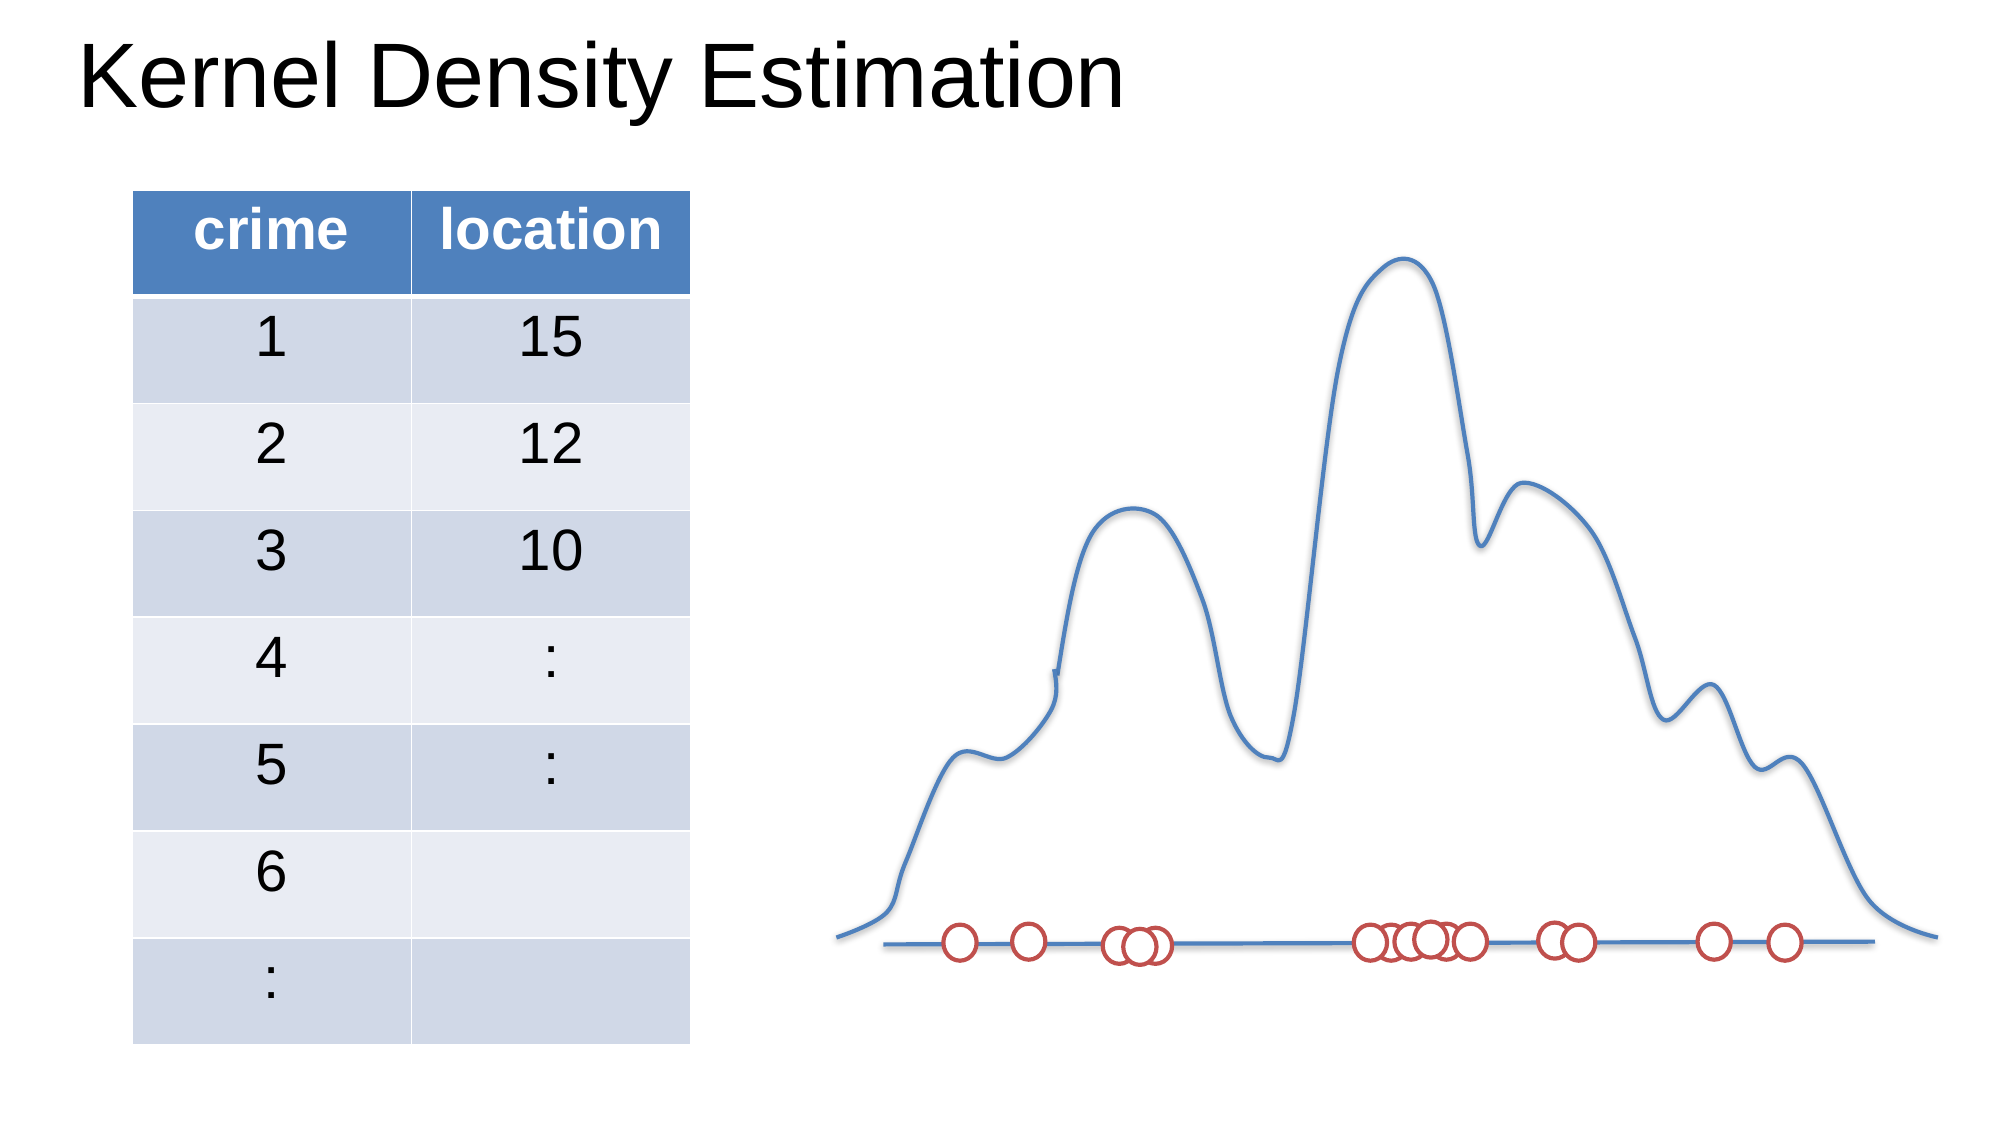

# Kernel Density Estimation
| crime | location |
| --- | --- |
| 1 | 15 |
| 2 | 12 |
| 3 | 10 |
| 4 | : |
| 5 | : |
| 6 |  |
| : |  |